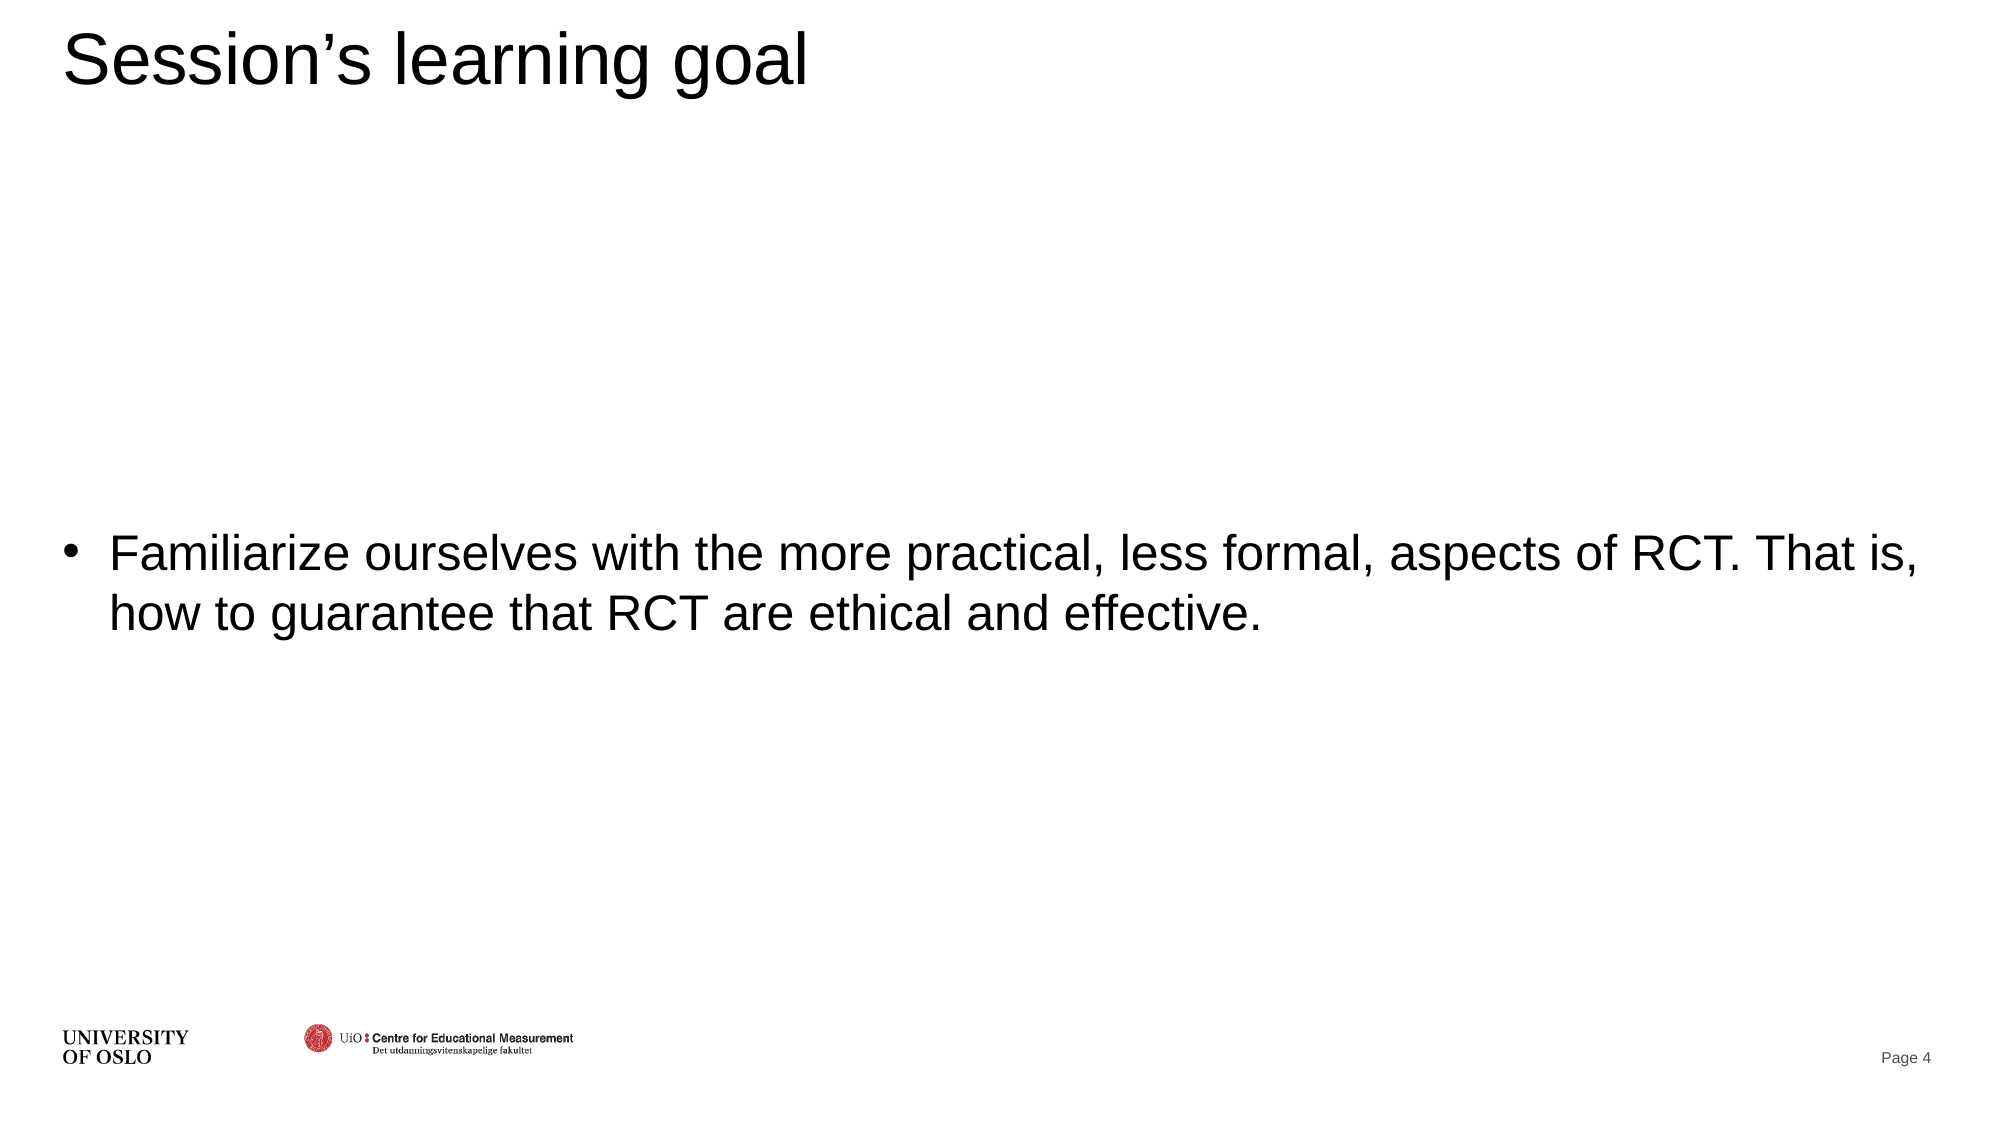

# Session’s learning goal
Familiarize ourselves with the more practical, less formal, aspects of RCT. That is, how to guarantee that RCT are ethical and effective.

Page 4